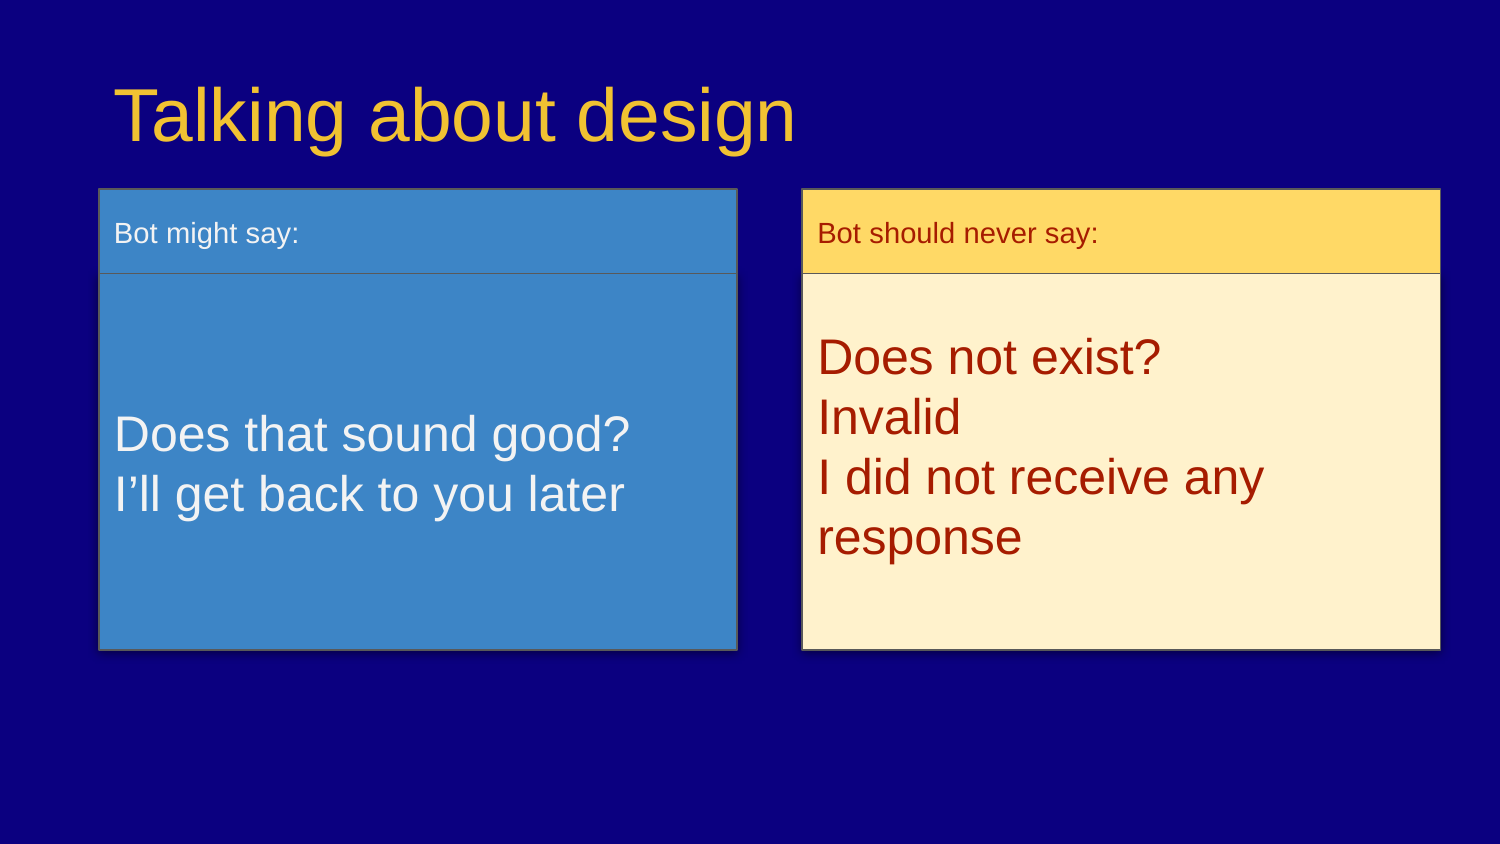

# Talking about design
Bot might say:
Bot should never say:
Does that sound good?
I’ll get back to you later
Does not exist?
Invalid
I did not receive any response